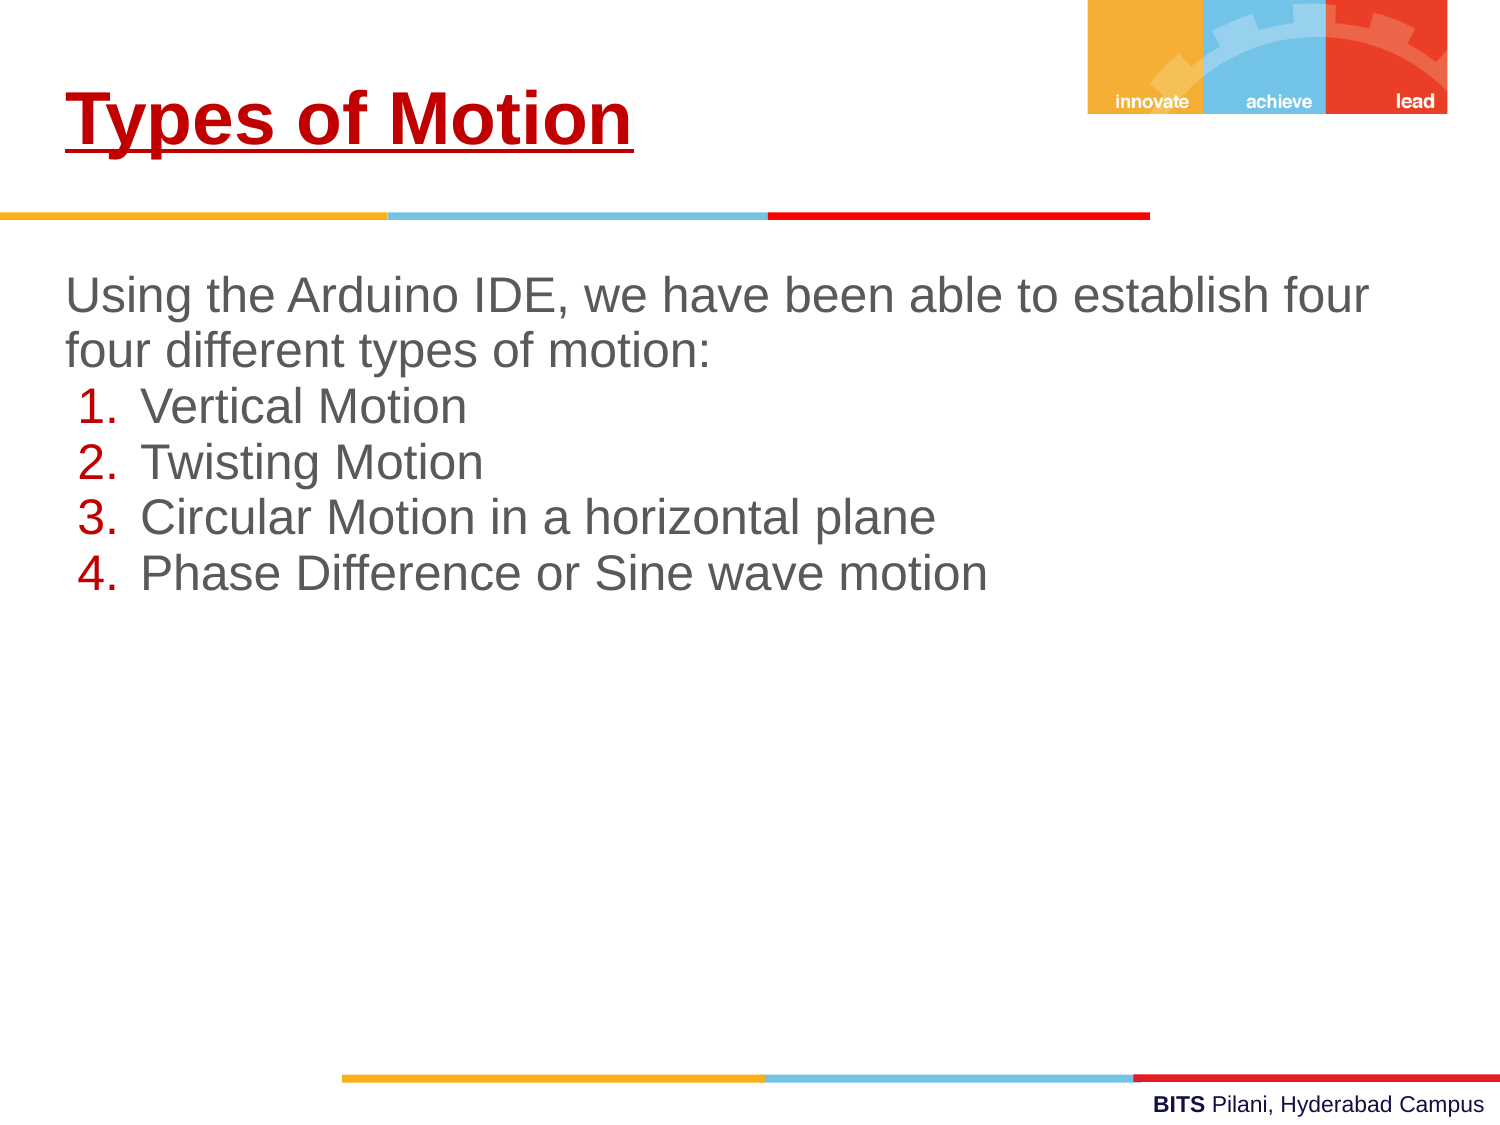

Types of Motion
Using the Arduino IDE, we have been able to establish four
four different types of motion:
Vertical Motion
Twisting Motion
Circular Motion in a horizontal plane
Phase Difference or Sine wave motion